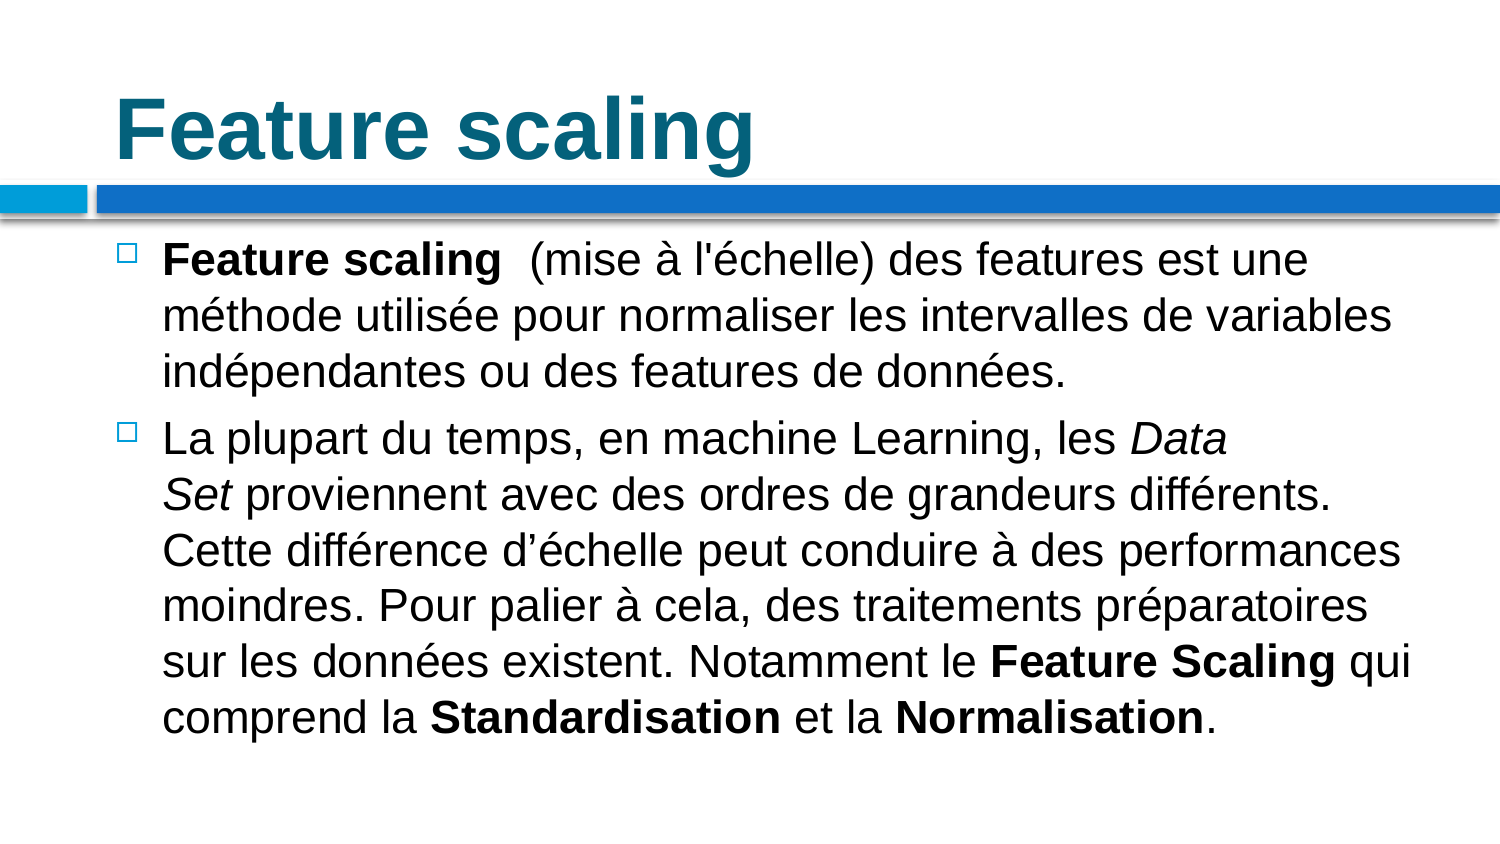

# Feature scaling
Feature scaling  (mise à l'échelle) des features est une méthode utilisée pour normaliser les intervalles de variables indépendantes ou des features de données.
La plupart du temps, en machine Learning, les Data Set proviennent avec des ordres de grandeurs différents. Cette différence d’échelle peut conduire à des performances moindres. Pour palier à cela, des traitements préparatoires sur les données existent. Notamment le Feature Scaling qui comprend la Standardisation et la Normalisation.